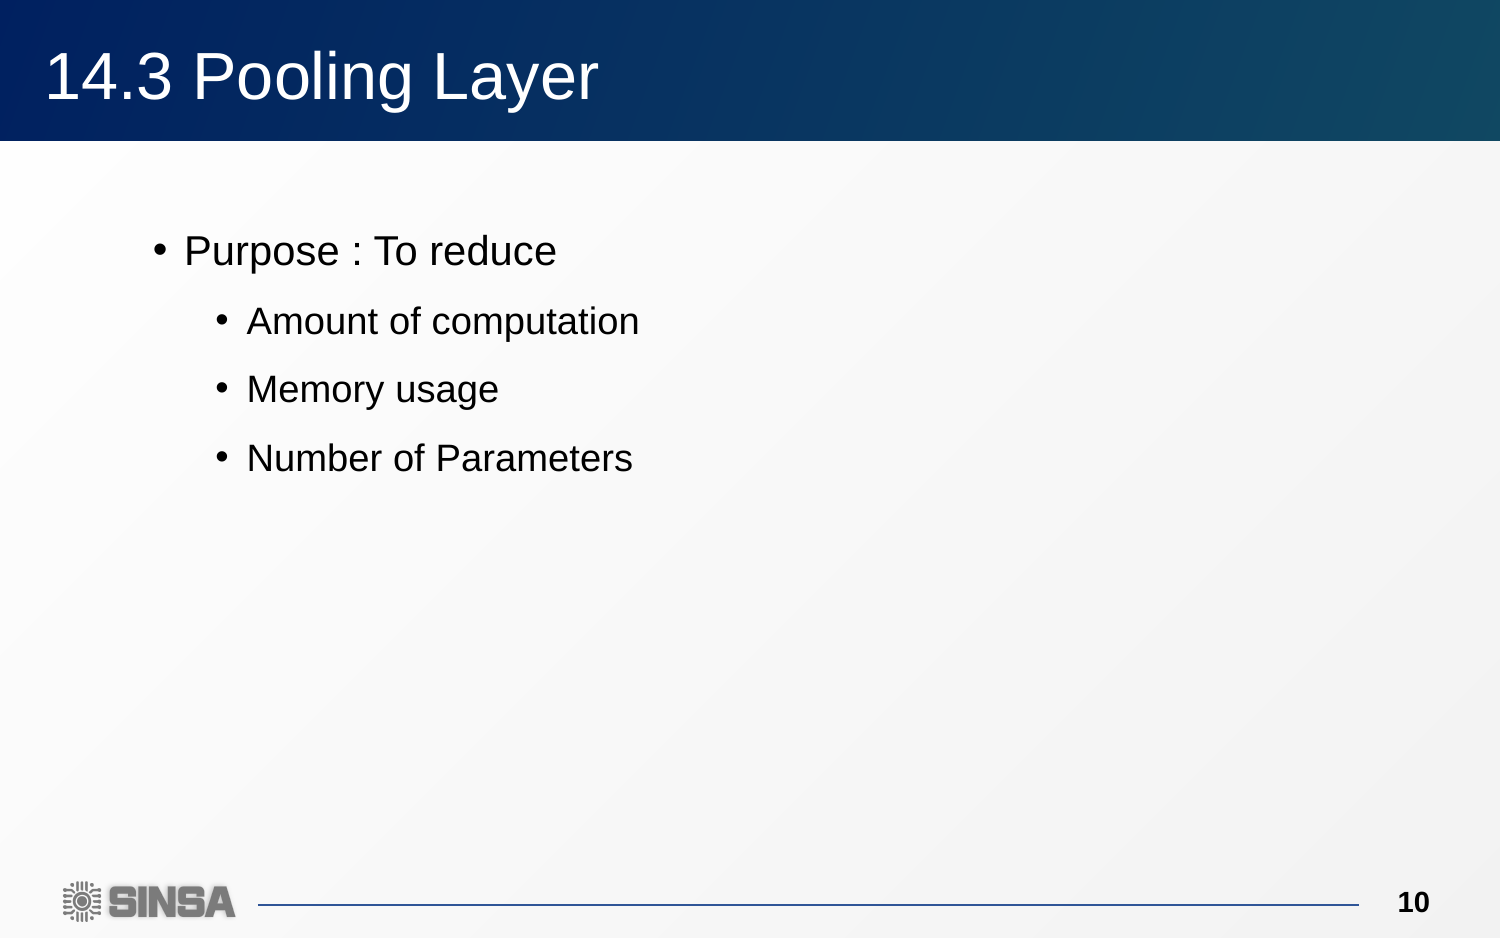

# 14.3 Pooling Layer
Purpose : To reduce
Amount of computation
Memory usage
Number of Parameters
10